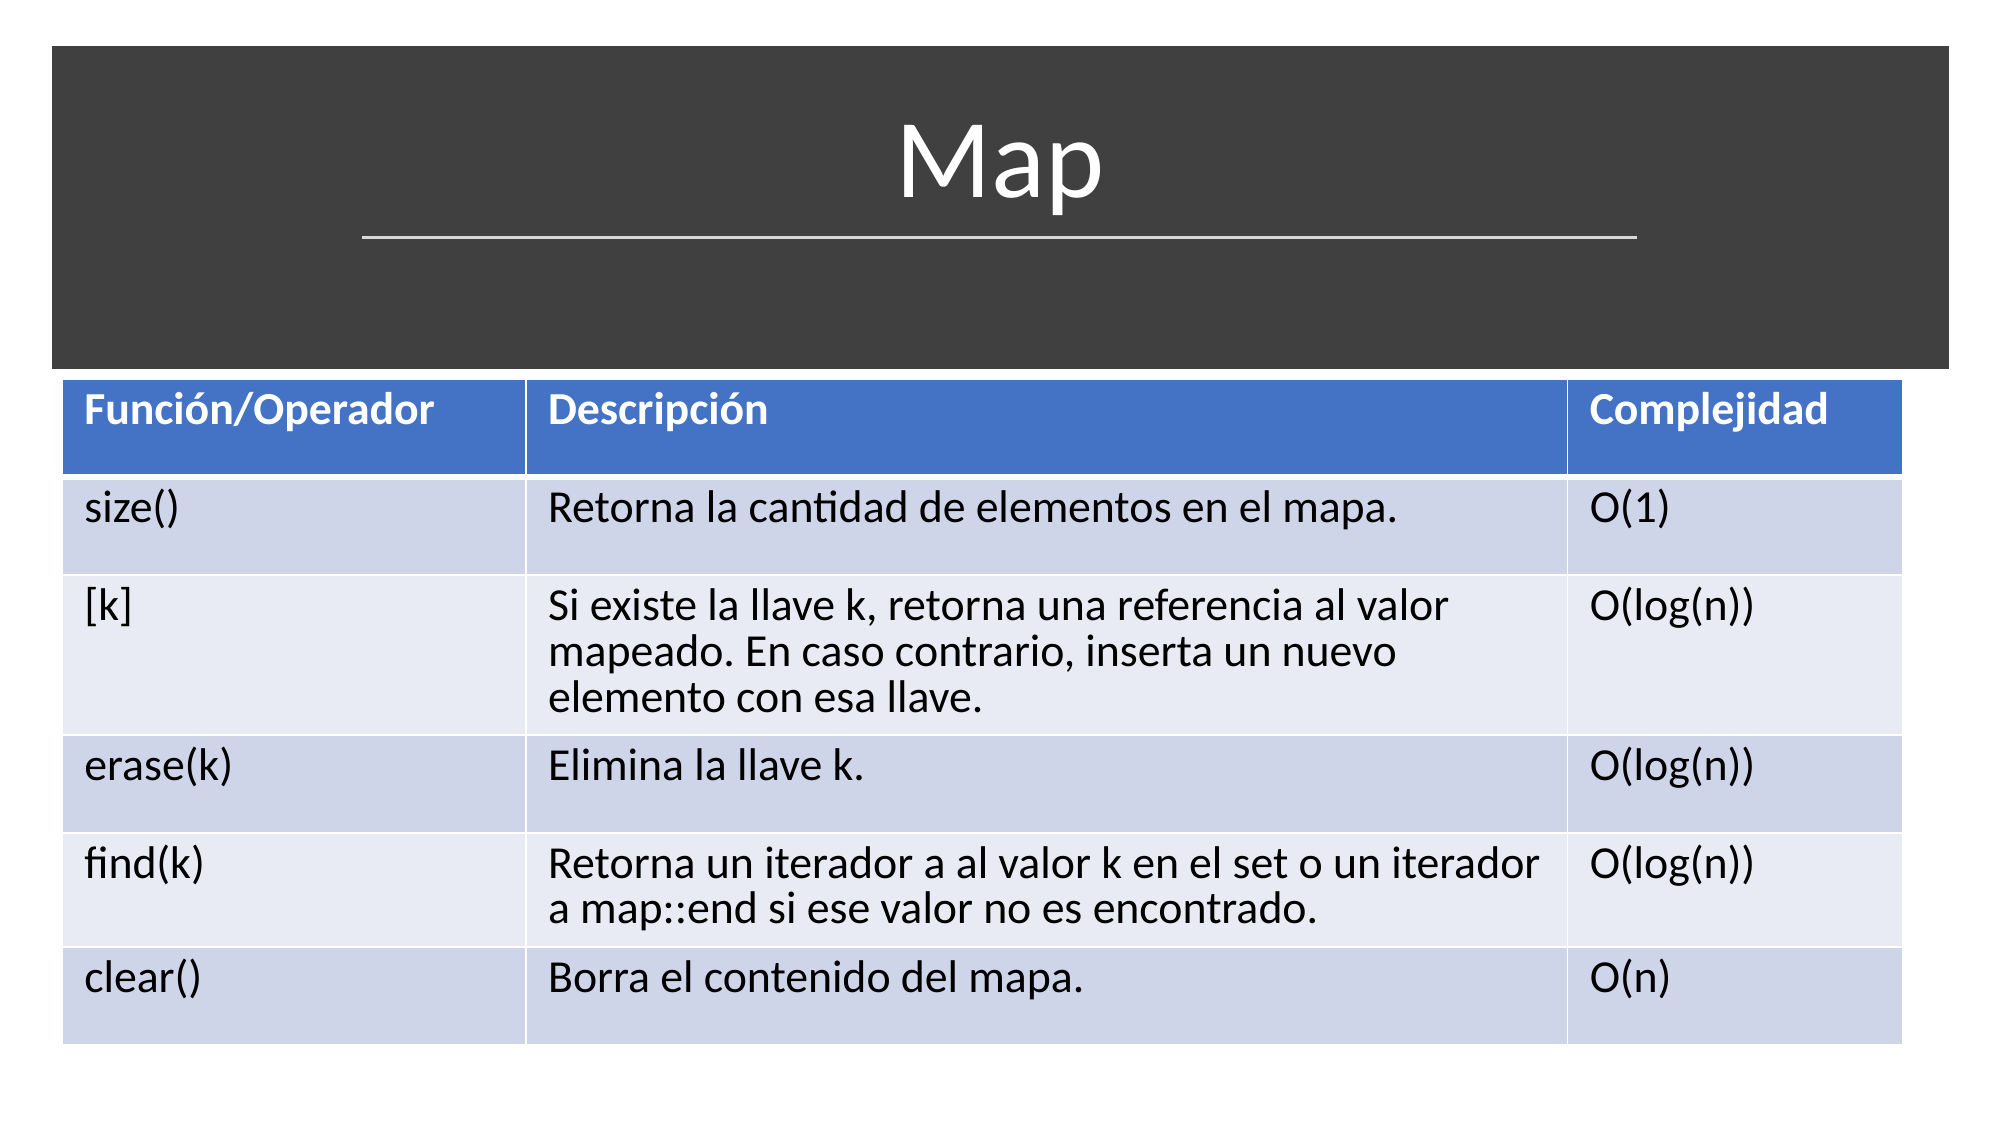

# Map
| Función/Operador | Descripción | Complejidad |
| --- | --- | --- |
| size() | Retorna la cantidad de elementos en el mapa. | O(1) |
| [k] | Si existe la llave k, retorna una referencia al valor mapeado. En caso contrario, inserta un nuevo elemento con esa llave. | O(log(n)) |
| erase(k) | Elimina la llave k. | O(log(n)) |
| find(k) | Retorna un iterador a al valor k en el set o un iterador a map::end si ese valor no es encontrado. | O(log(n)) |
| clear() | Borra el contenido del mapa. | O(n) |